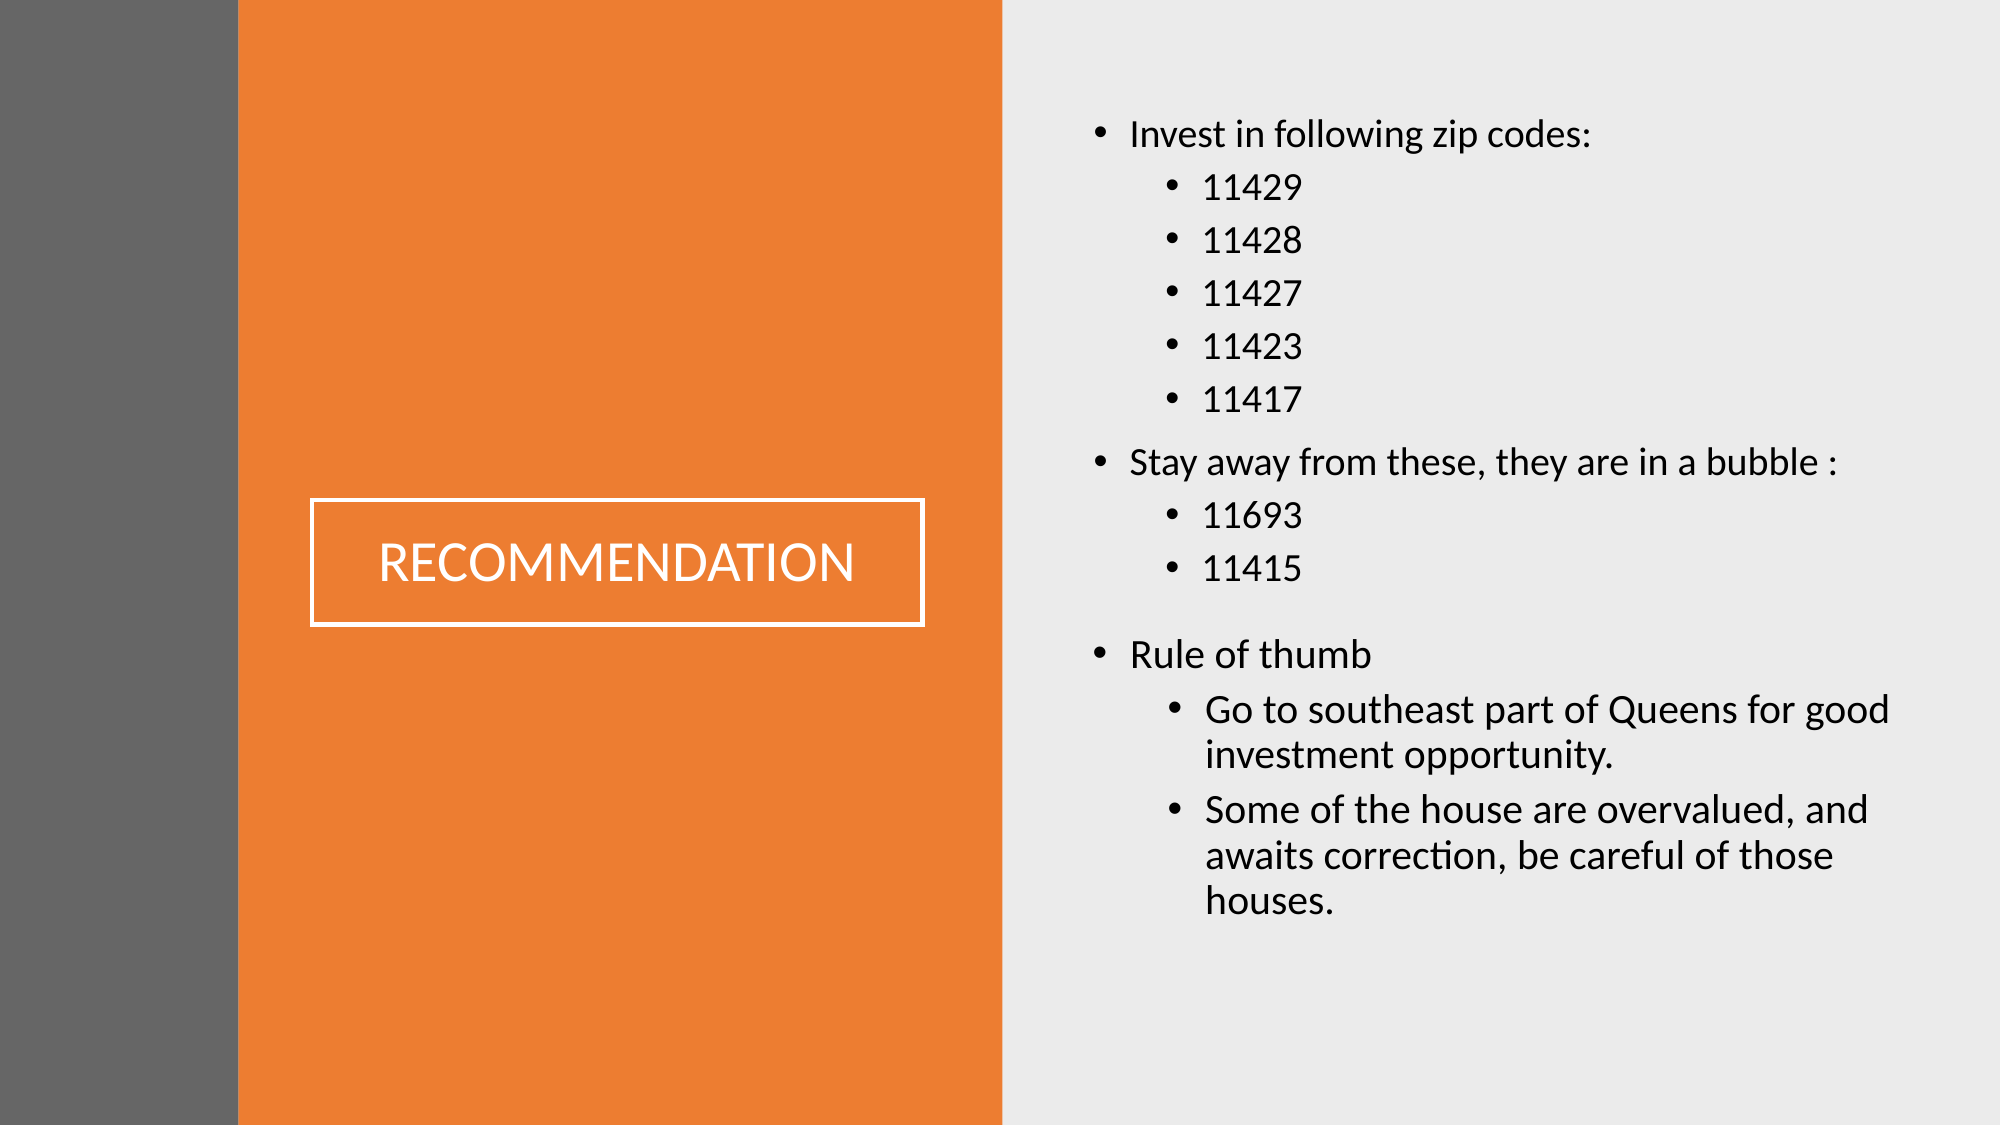

Invest in following zip codes:
11429
11428
11427
11423
11417
Stay away from these, they are in a bubble :
11693
11415
# RECOMMENDATION
Rule of thumb
Go to southeast part of Queens for good investment opportunity.
Some of the house are overvalued, and awaits correction, be careful of those houses.